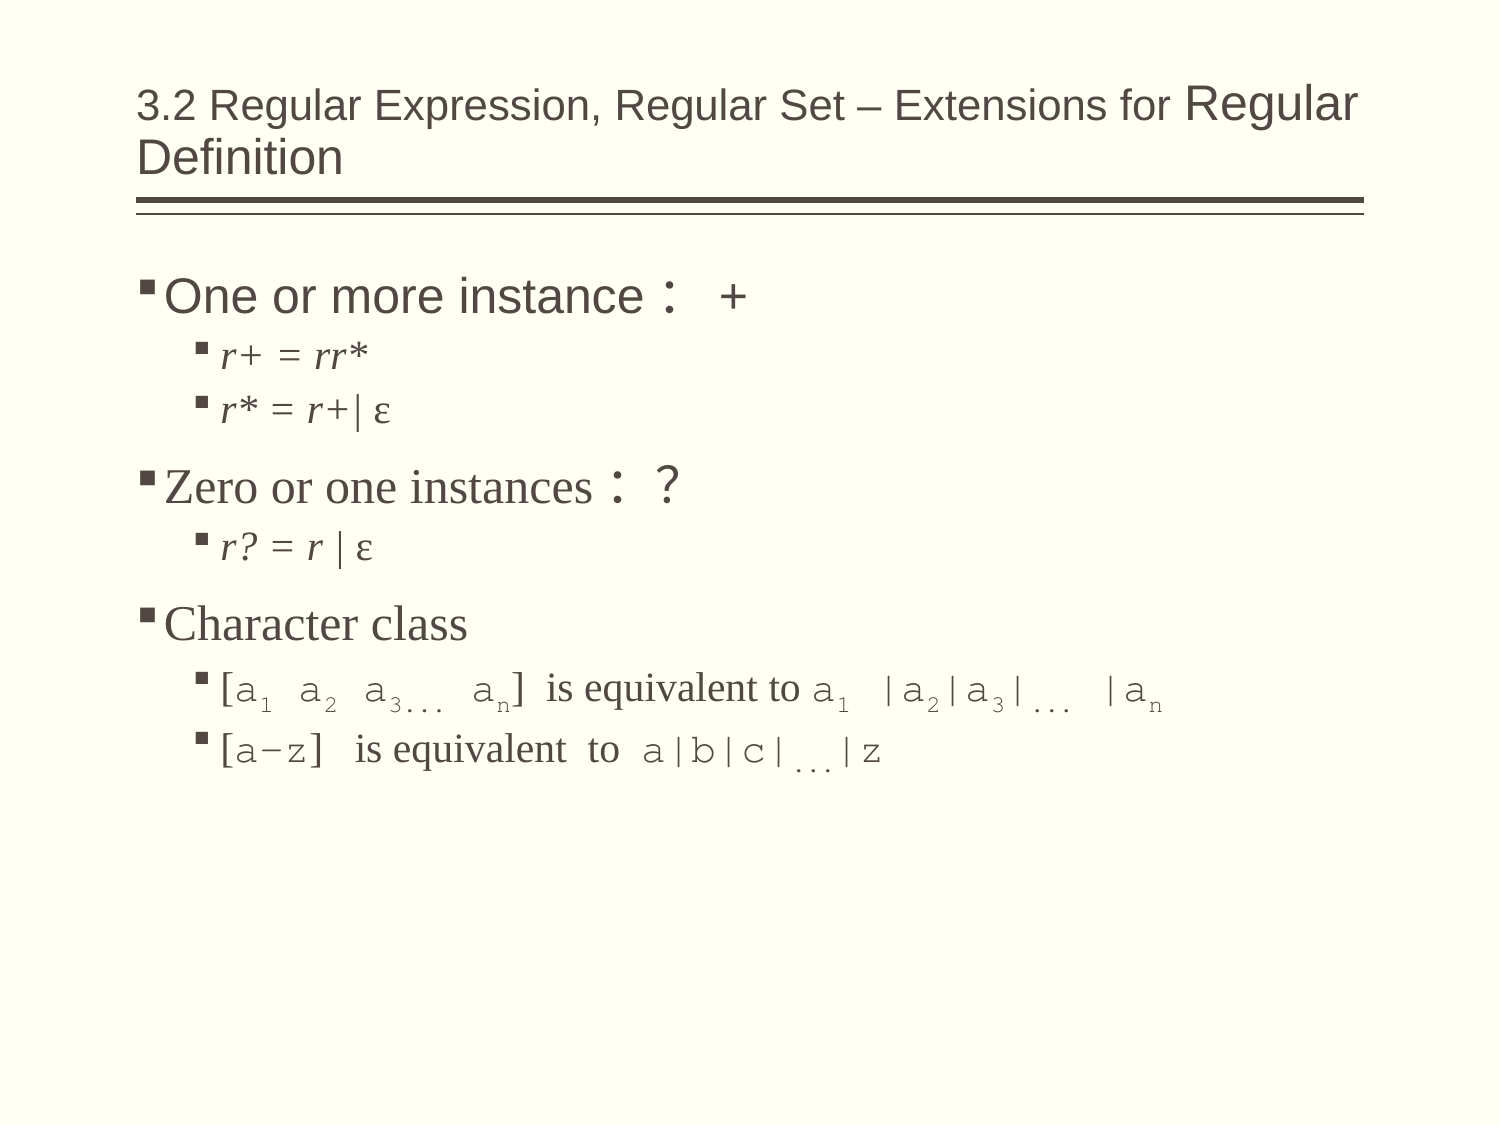

# 3.2 Regular Expression, Regular Set – Extensions for Regular Definition
One or more instance：+
r+ = rr*
r* = r+| ε
Zero or one instances：？
r? = r | ε
Character class
[a1 a2 a3... an]  is equivalent to a1 |a2|a3|... |an
[a-z]   is equivalent  to  a|b|c|...|z